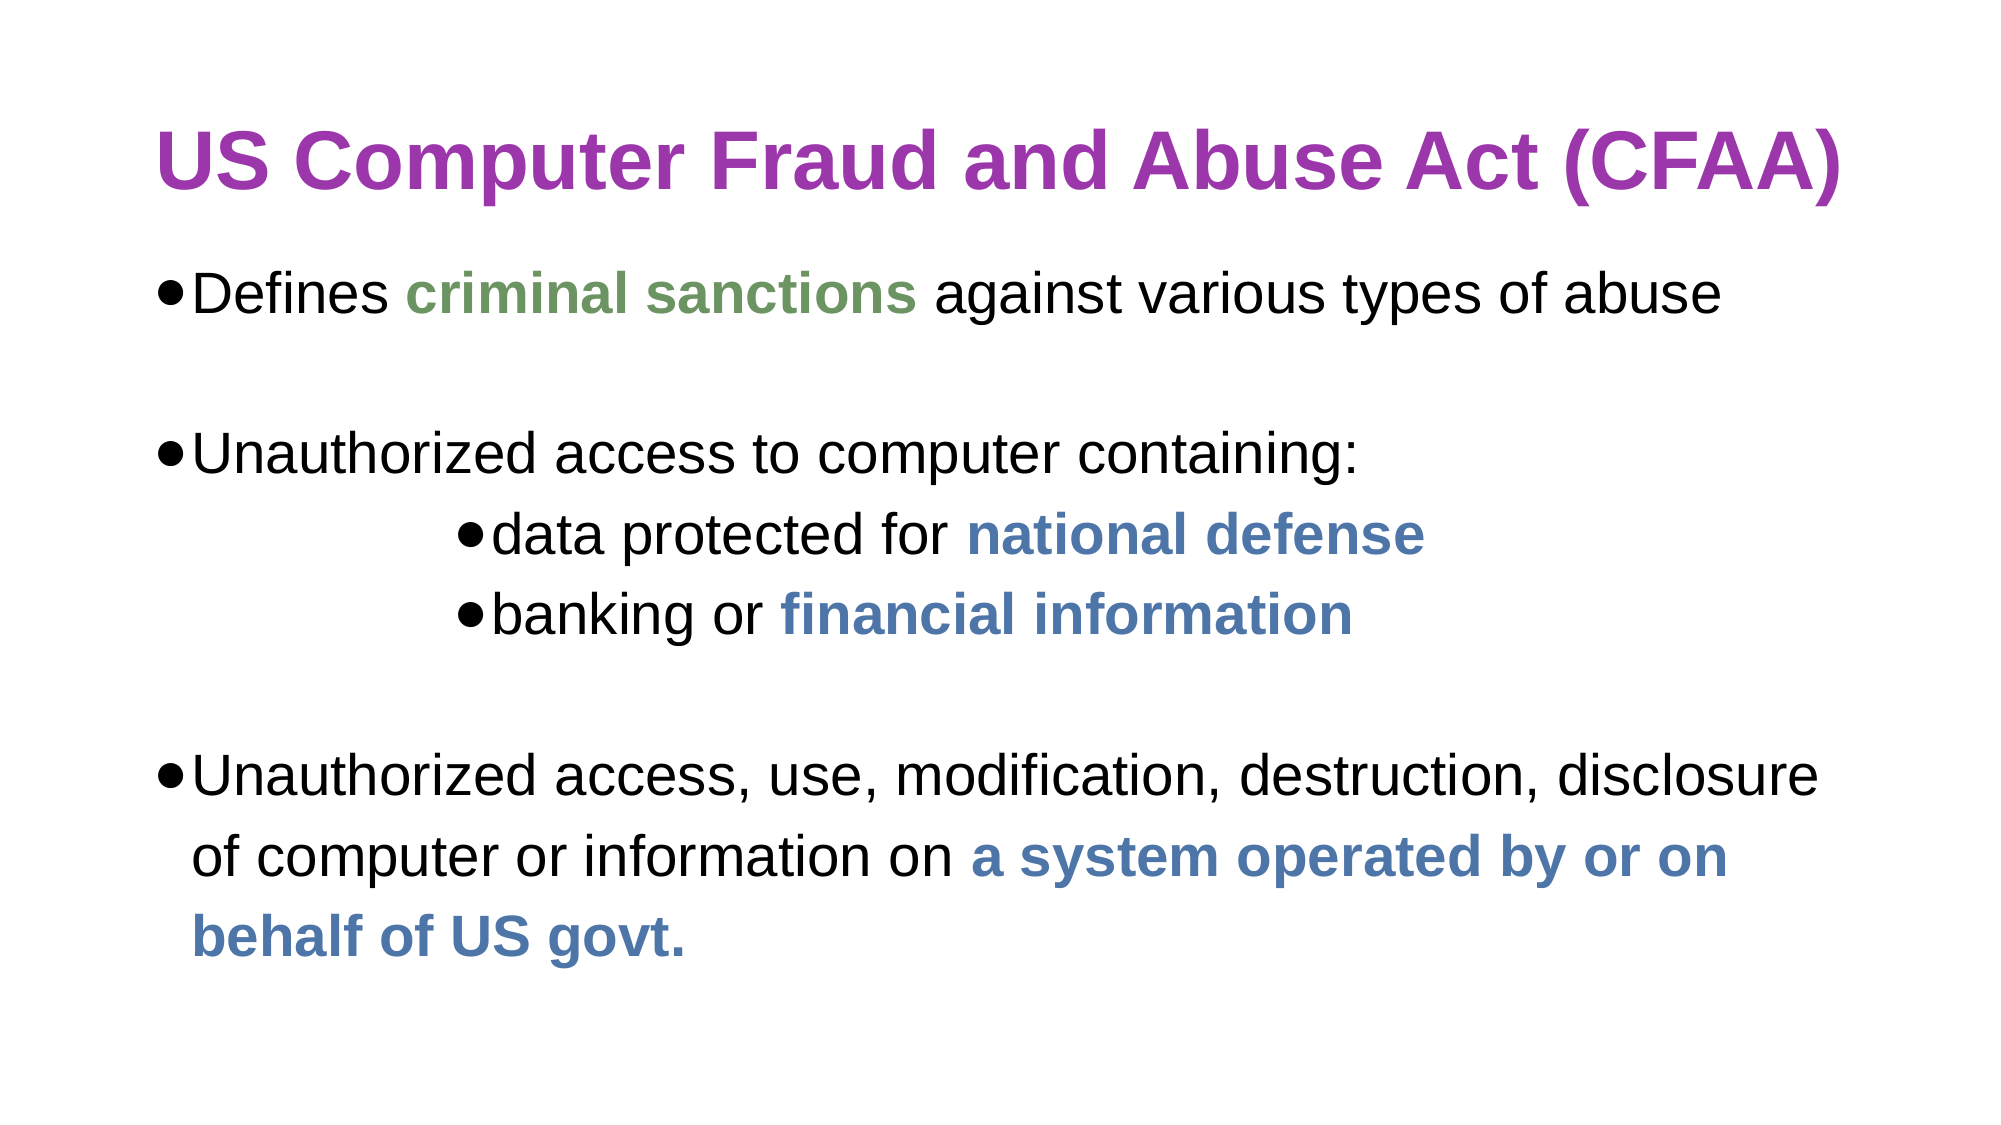

# US Computer Fraud and Abuse Act (CFAA)
Defines criminal sanctions against various types of abuse

Unauthorized access to computer containing:
data protected for national defense
banking or financial information

Unauthorized access, use, modification, destruction, disclosure of computer or information on a system operated by or on behalf of US govt.